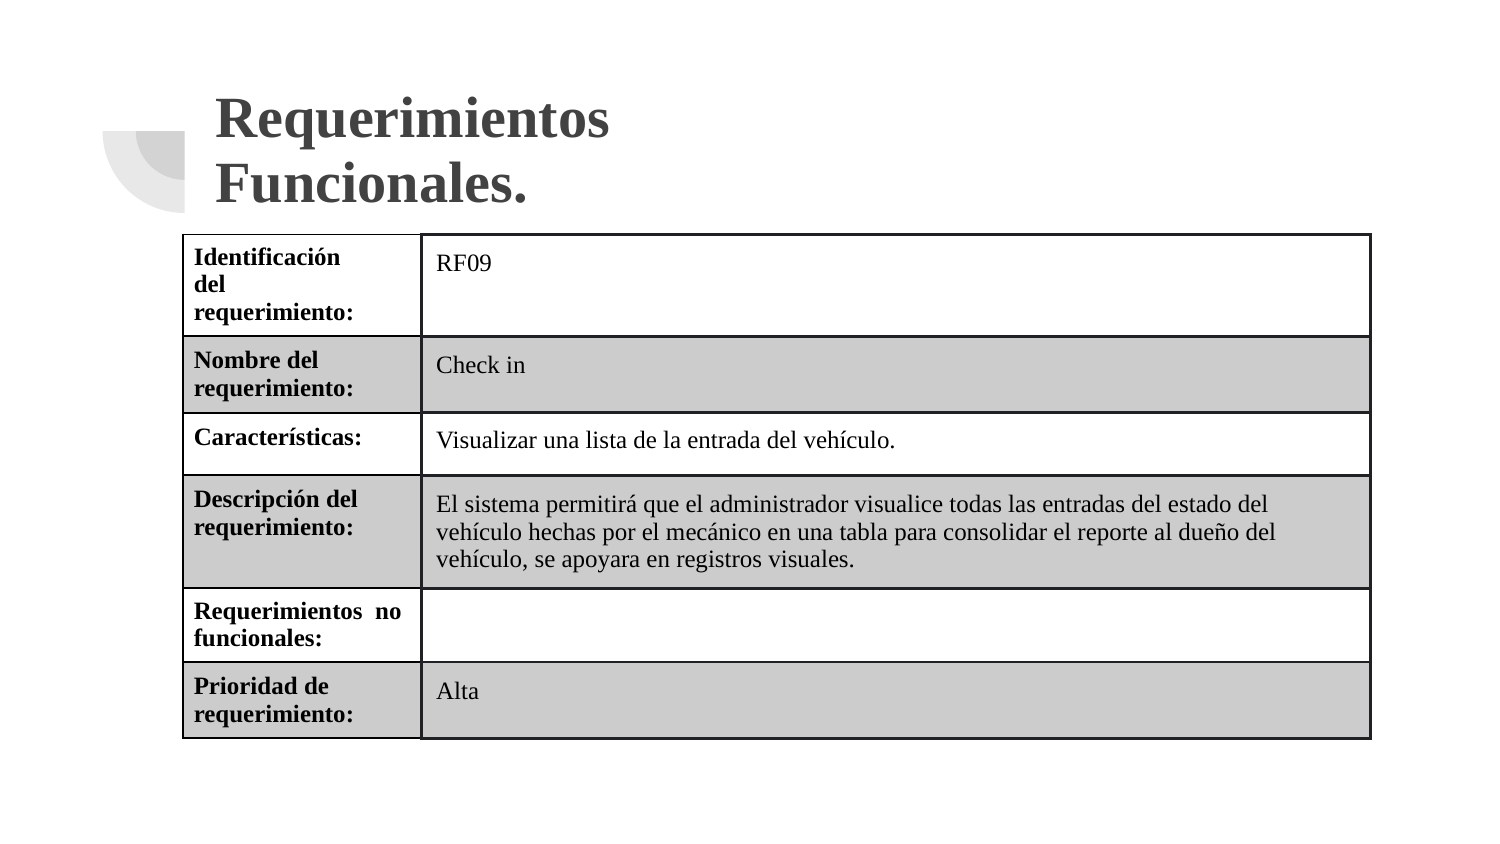

# Requerimientos
Funcionales.
| Identificación del requerimiento: | RF09 |
| --- | --- |
| Nombre del requerimiento: | Check in |
| Características: | Visualizar una lista de la entrada del vehículo. |
| Descripción del requerimiento: | El sistema permitirá que el administrador visualice todas las entradas del estado del vehículo hechas por el mecánico en una tabla para consolidar el reporte al dueño del vehículo, se apoyara en registros visuales. |
| Requerimientos no funcionales: |  |
| Prioridad de requerimiento: | Alta |